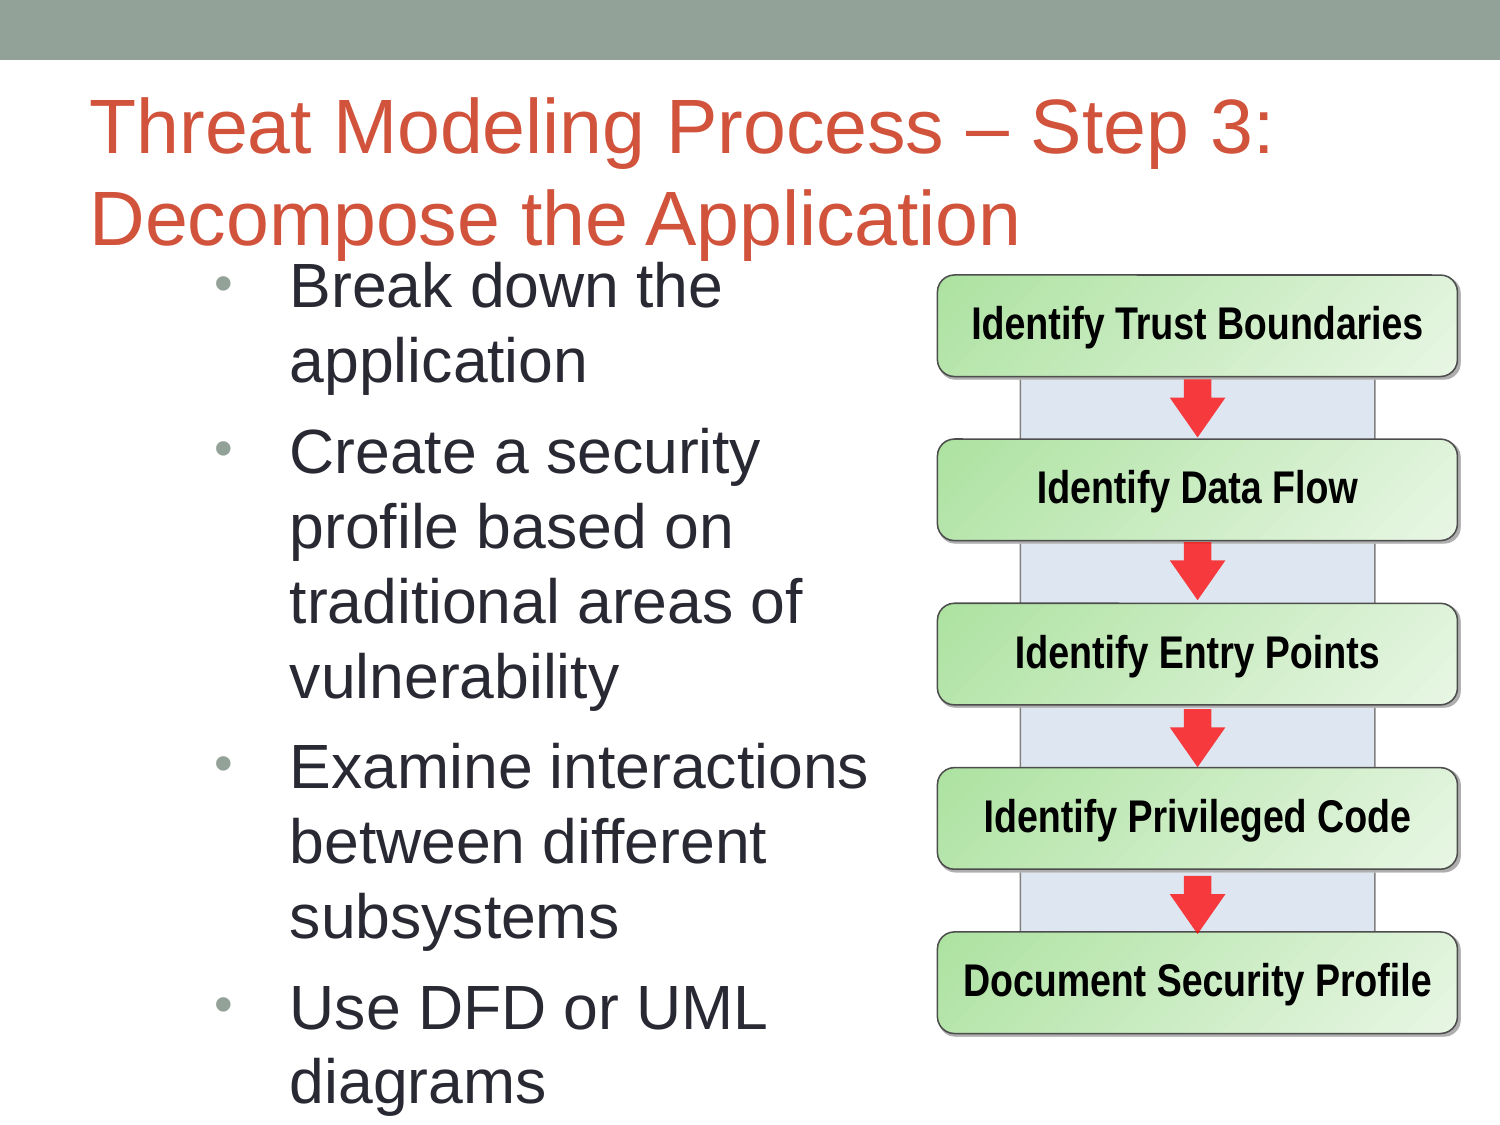

Threat Modeling Process – Step 3: Decompose the Application
# Break down the application
Create a security profile based on traditional areas of vulnerability
Examine interactions between different subsystems
Use DFD or UML diagrams
Identify Trust Boundaries

Identify Data Flow

Identify Entry Points

Identify Privileged Code

Document Security Profile